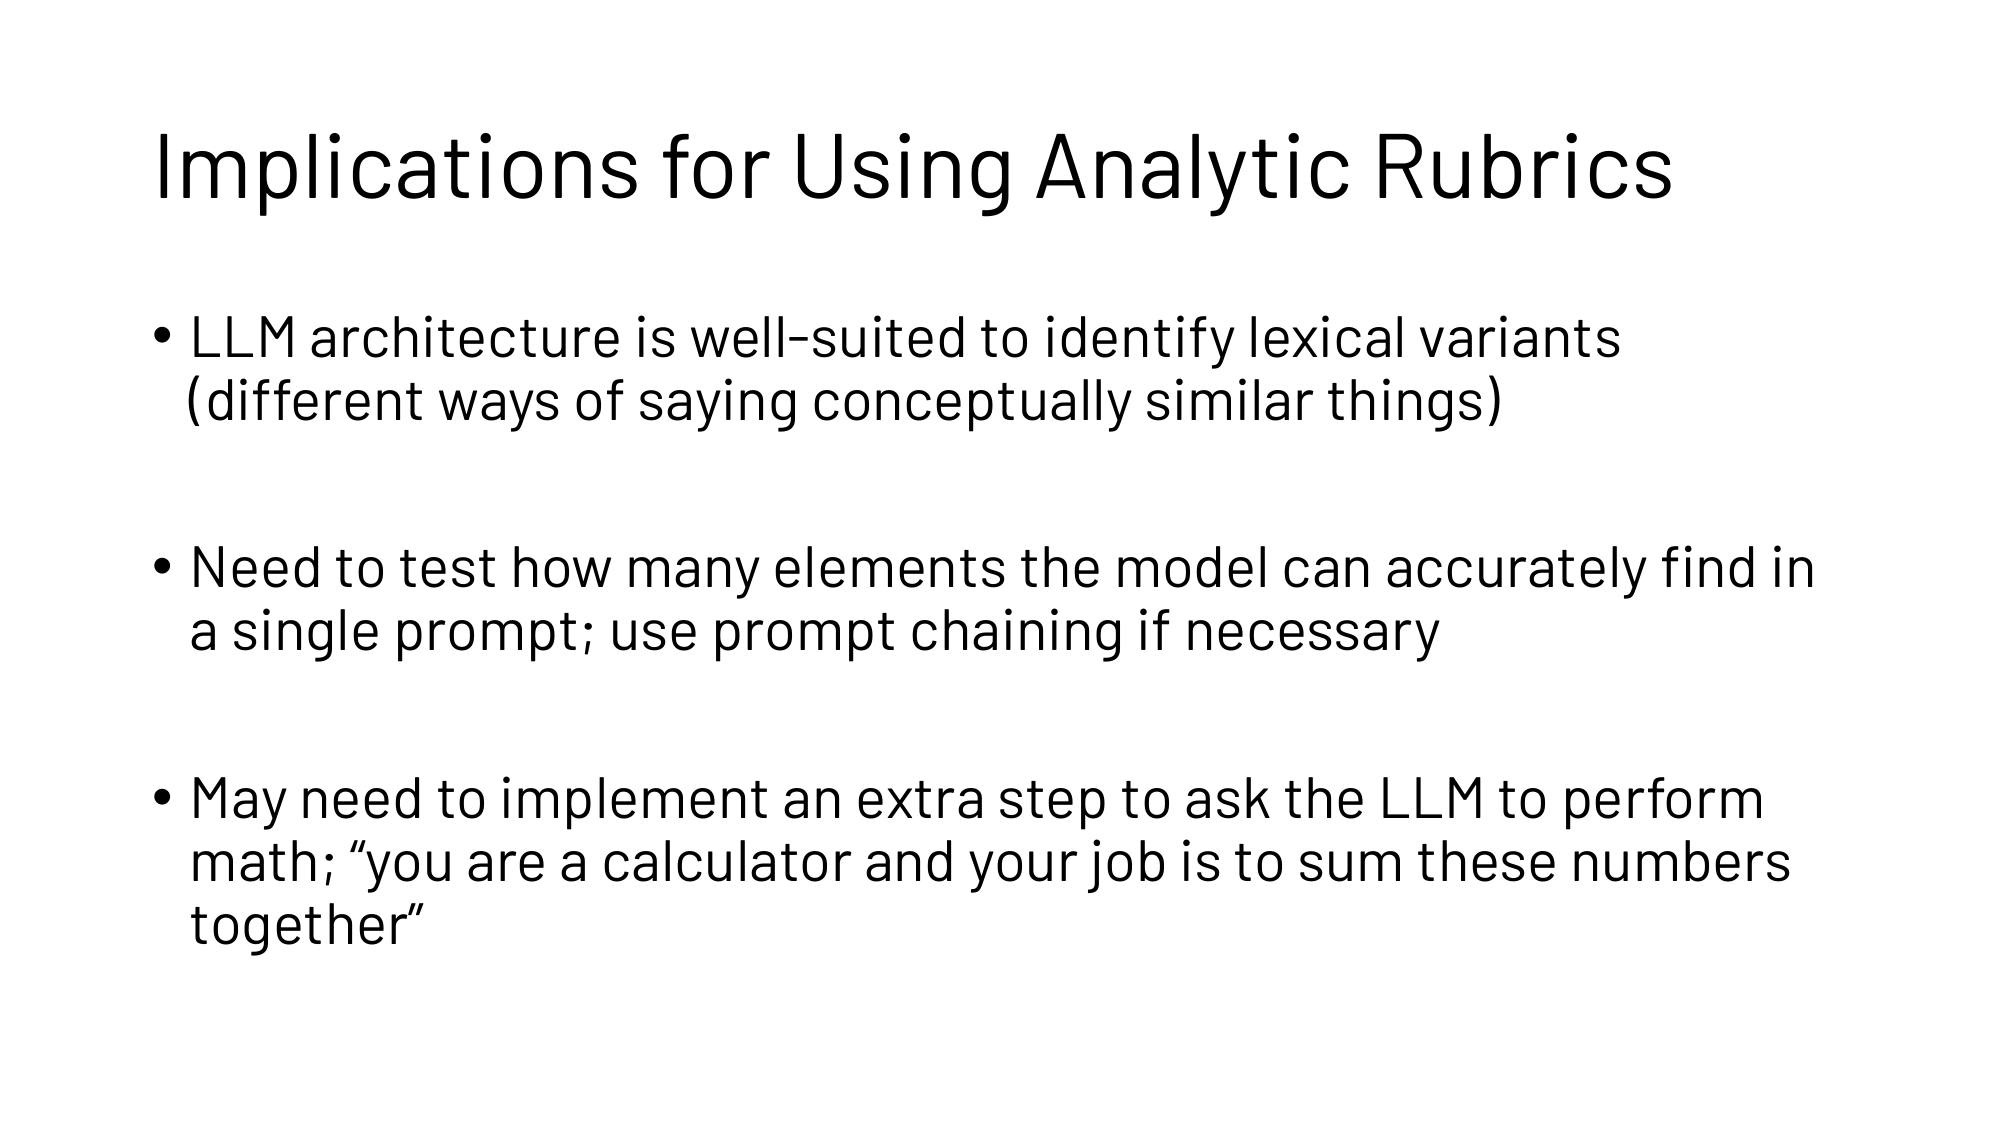

# Implications for Using Analytic Rubrics
LLM architecture is well-suited to identify lexical variants (different ways of saying conceptually similar things)

Need to test how many elements the model can accurately find in a single prompt; use prompt chaining if necessary

May need to implement an extra step to ask the LLM to perform math; “you are a calculator and your job is to sum these numbers together”